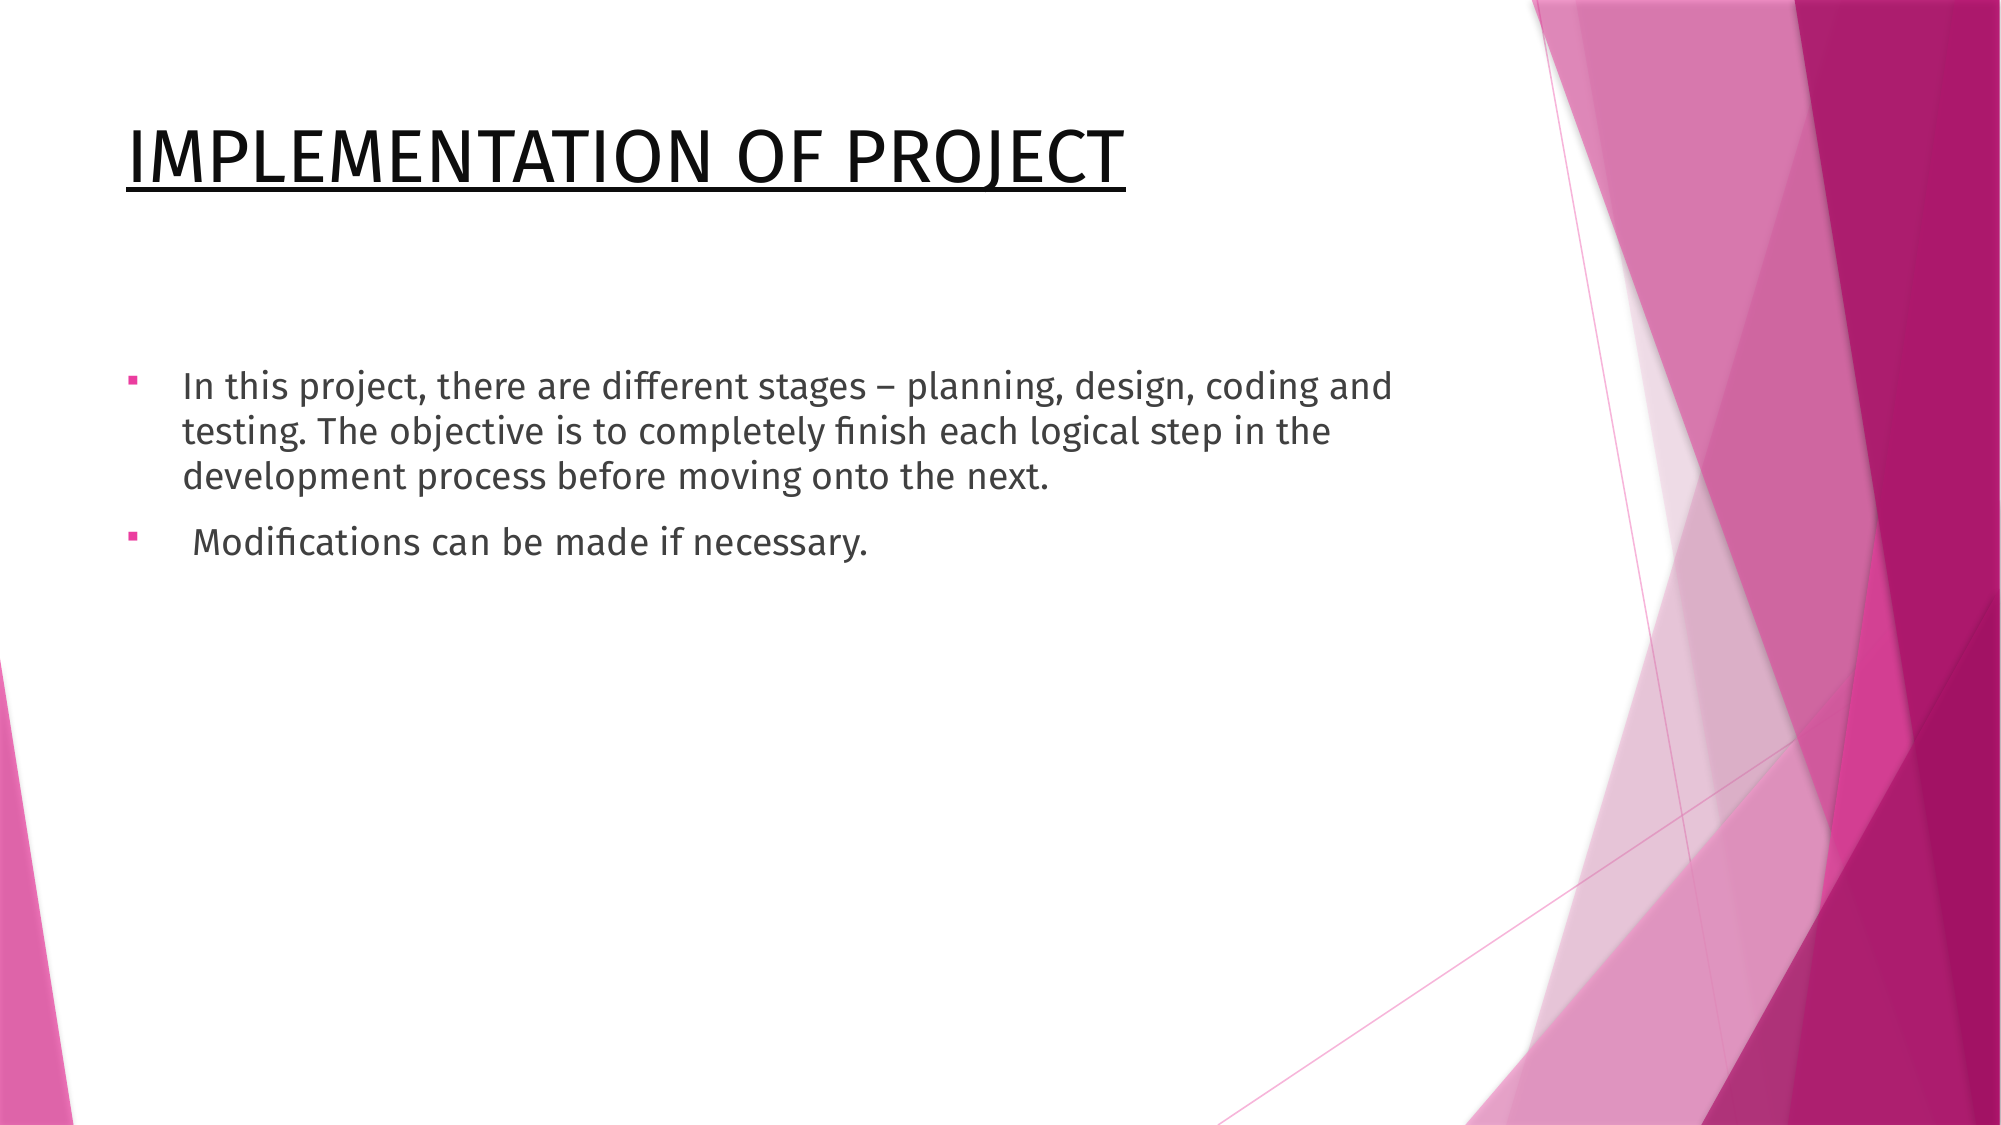

# IMPLEMENTATION OF PROJECT
In this project, there are different stages – planning, design, coding and testing. The objective is to completely finish each logical step in the development process before moving onto the next.
 Modifications can be made if necessary.